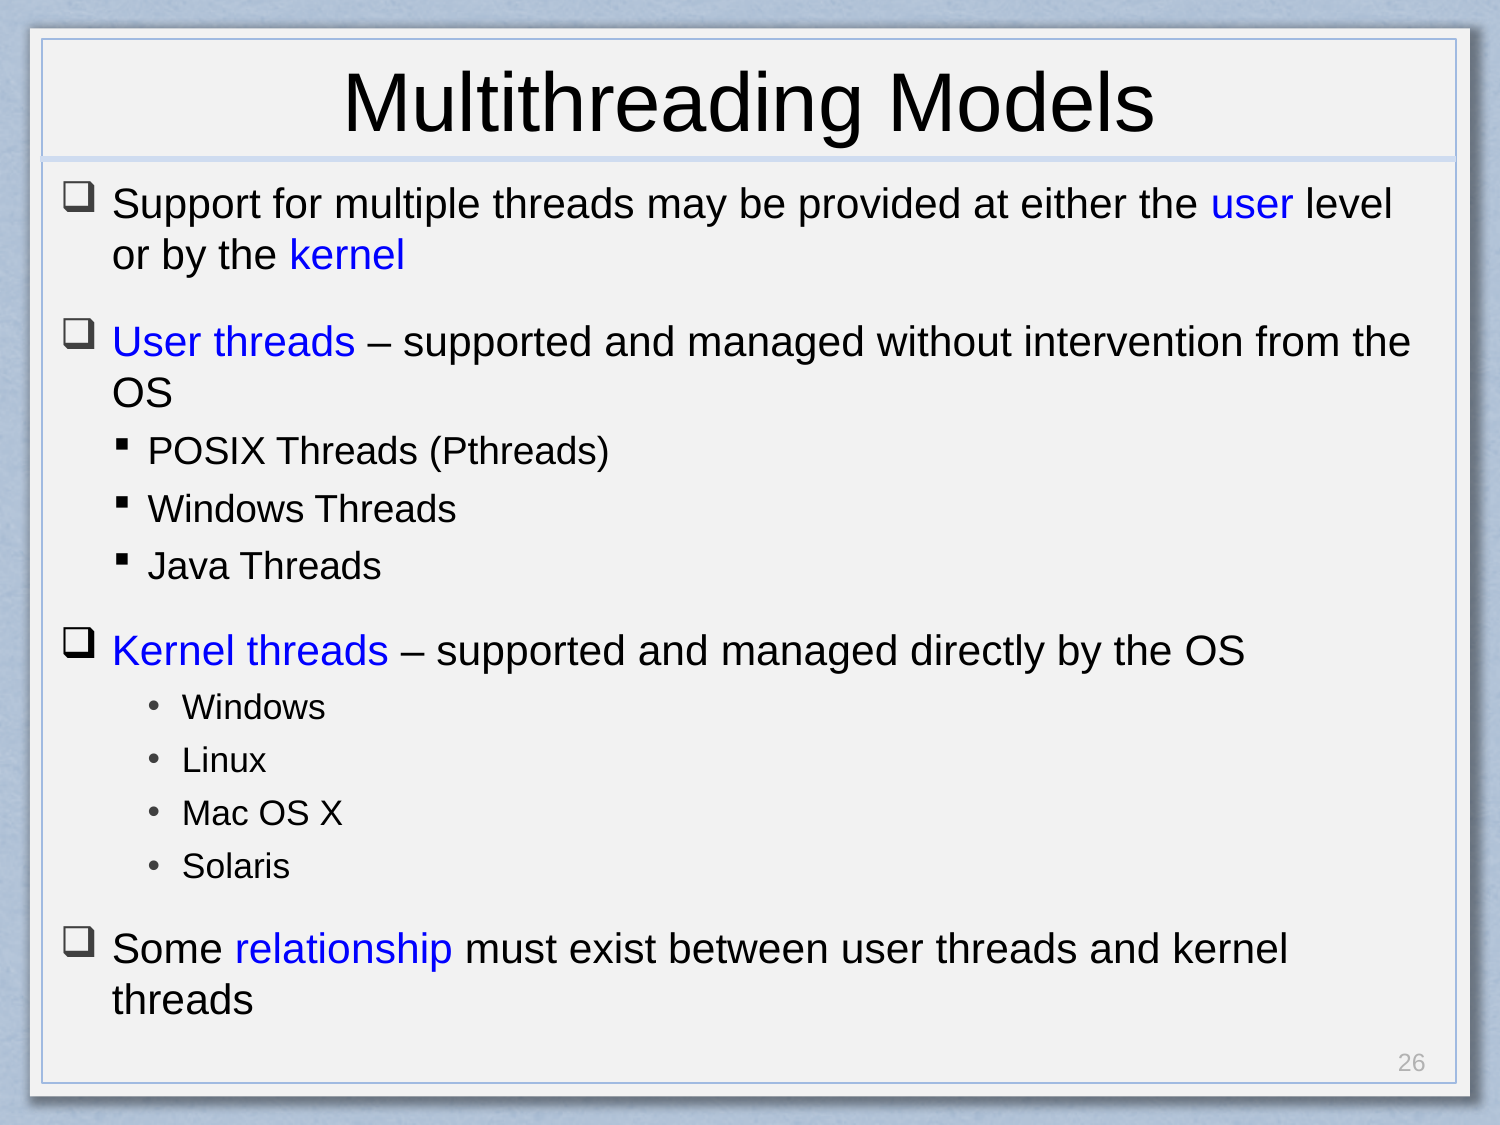

# Multithreading Models
Support for multiple threads may be provided at either the user level or by the kernel
User threads – supported and managed without intervention from the OS
POSIX Threads (Pthreads)
Windows Threads
Java Threads
Kernel threads – supported and managed directly by the OS
Windows
Linux
Mac OS X
Solaris
Some relationship must exist between user threads and kernel threads
26